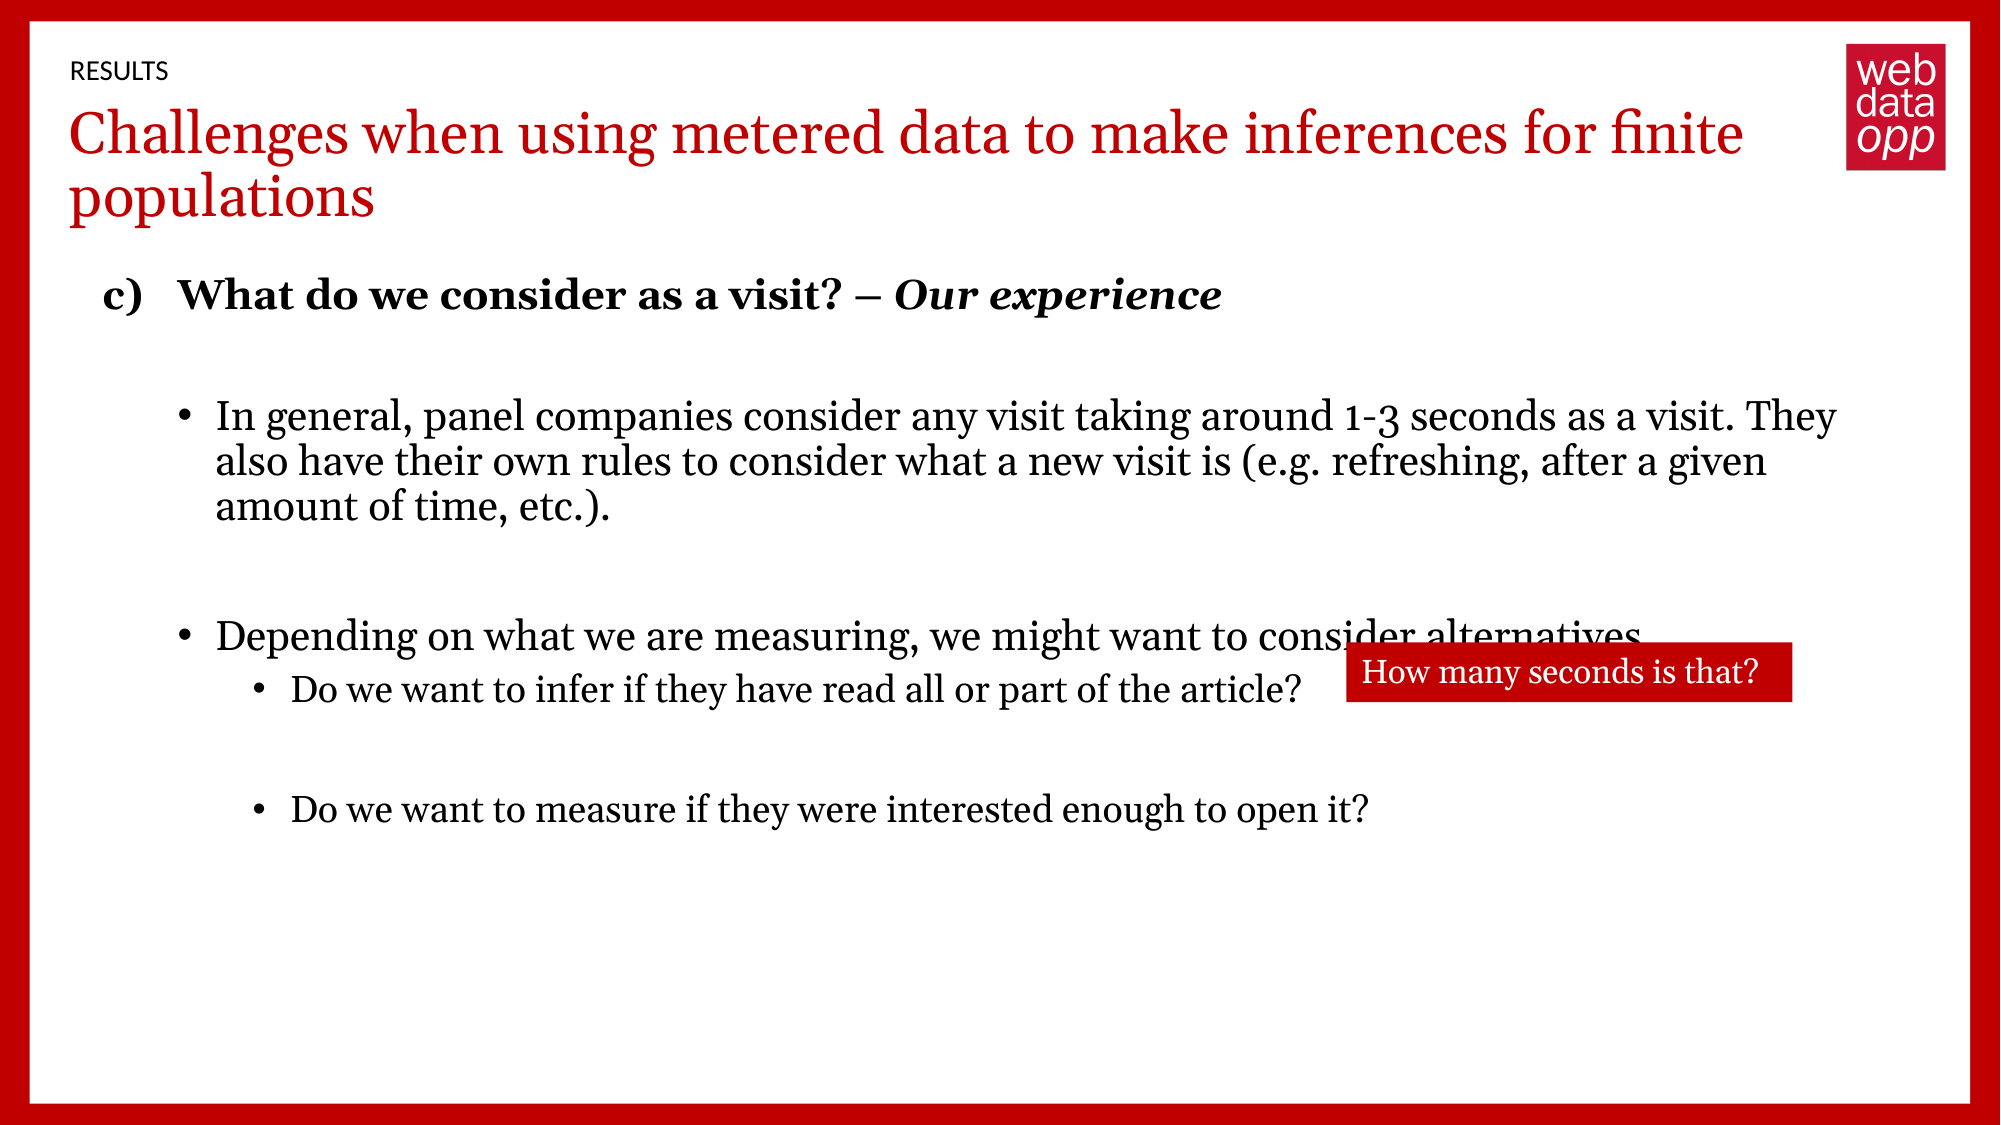

RESULTS
# Challenges when using metered data to make inferences for finite populations
What do we consider as a visit? – Our experience

In general, panel companies consider any visit taking around 1-3 seconds as a visit. They also have their own rules to consider what a new visit is (e.g. refreshing, after a given amount of time, etc.).

Depending on what we are measuring, we might want to consider alternatives.
Do we want to infer if they have read all or part of the article?

Do we want to measure if they were interested enough to open it?

How many seconds is that?